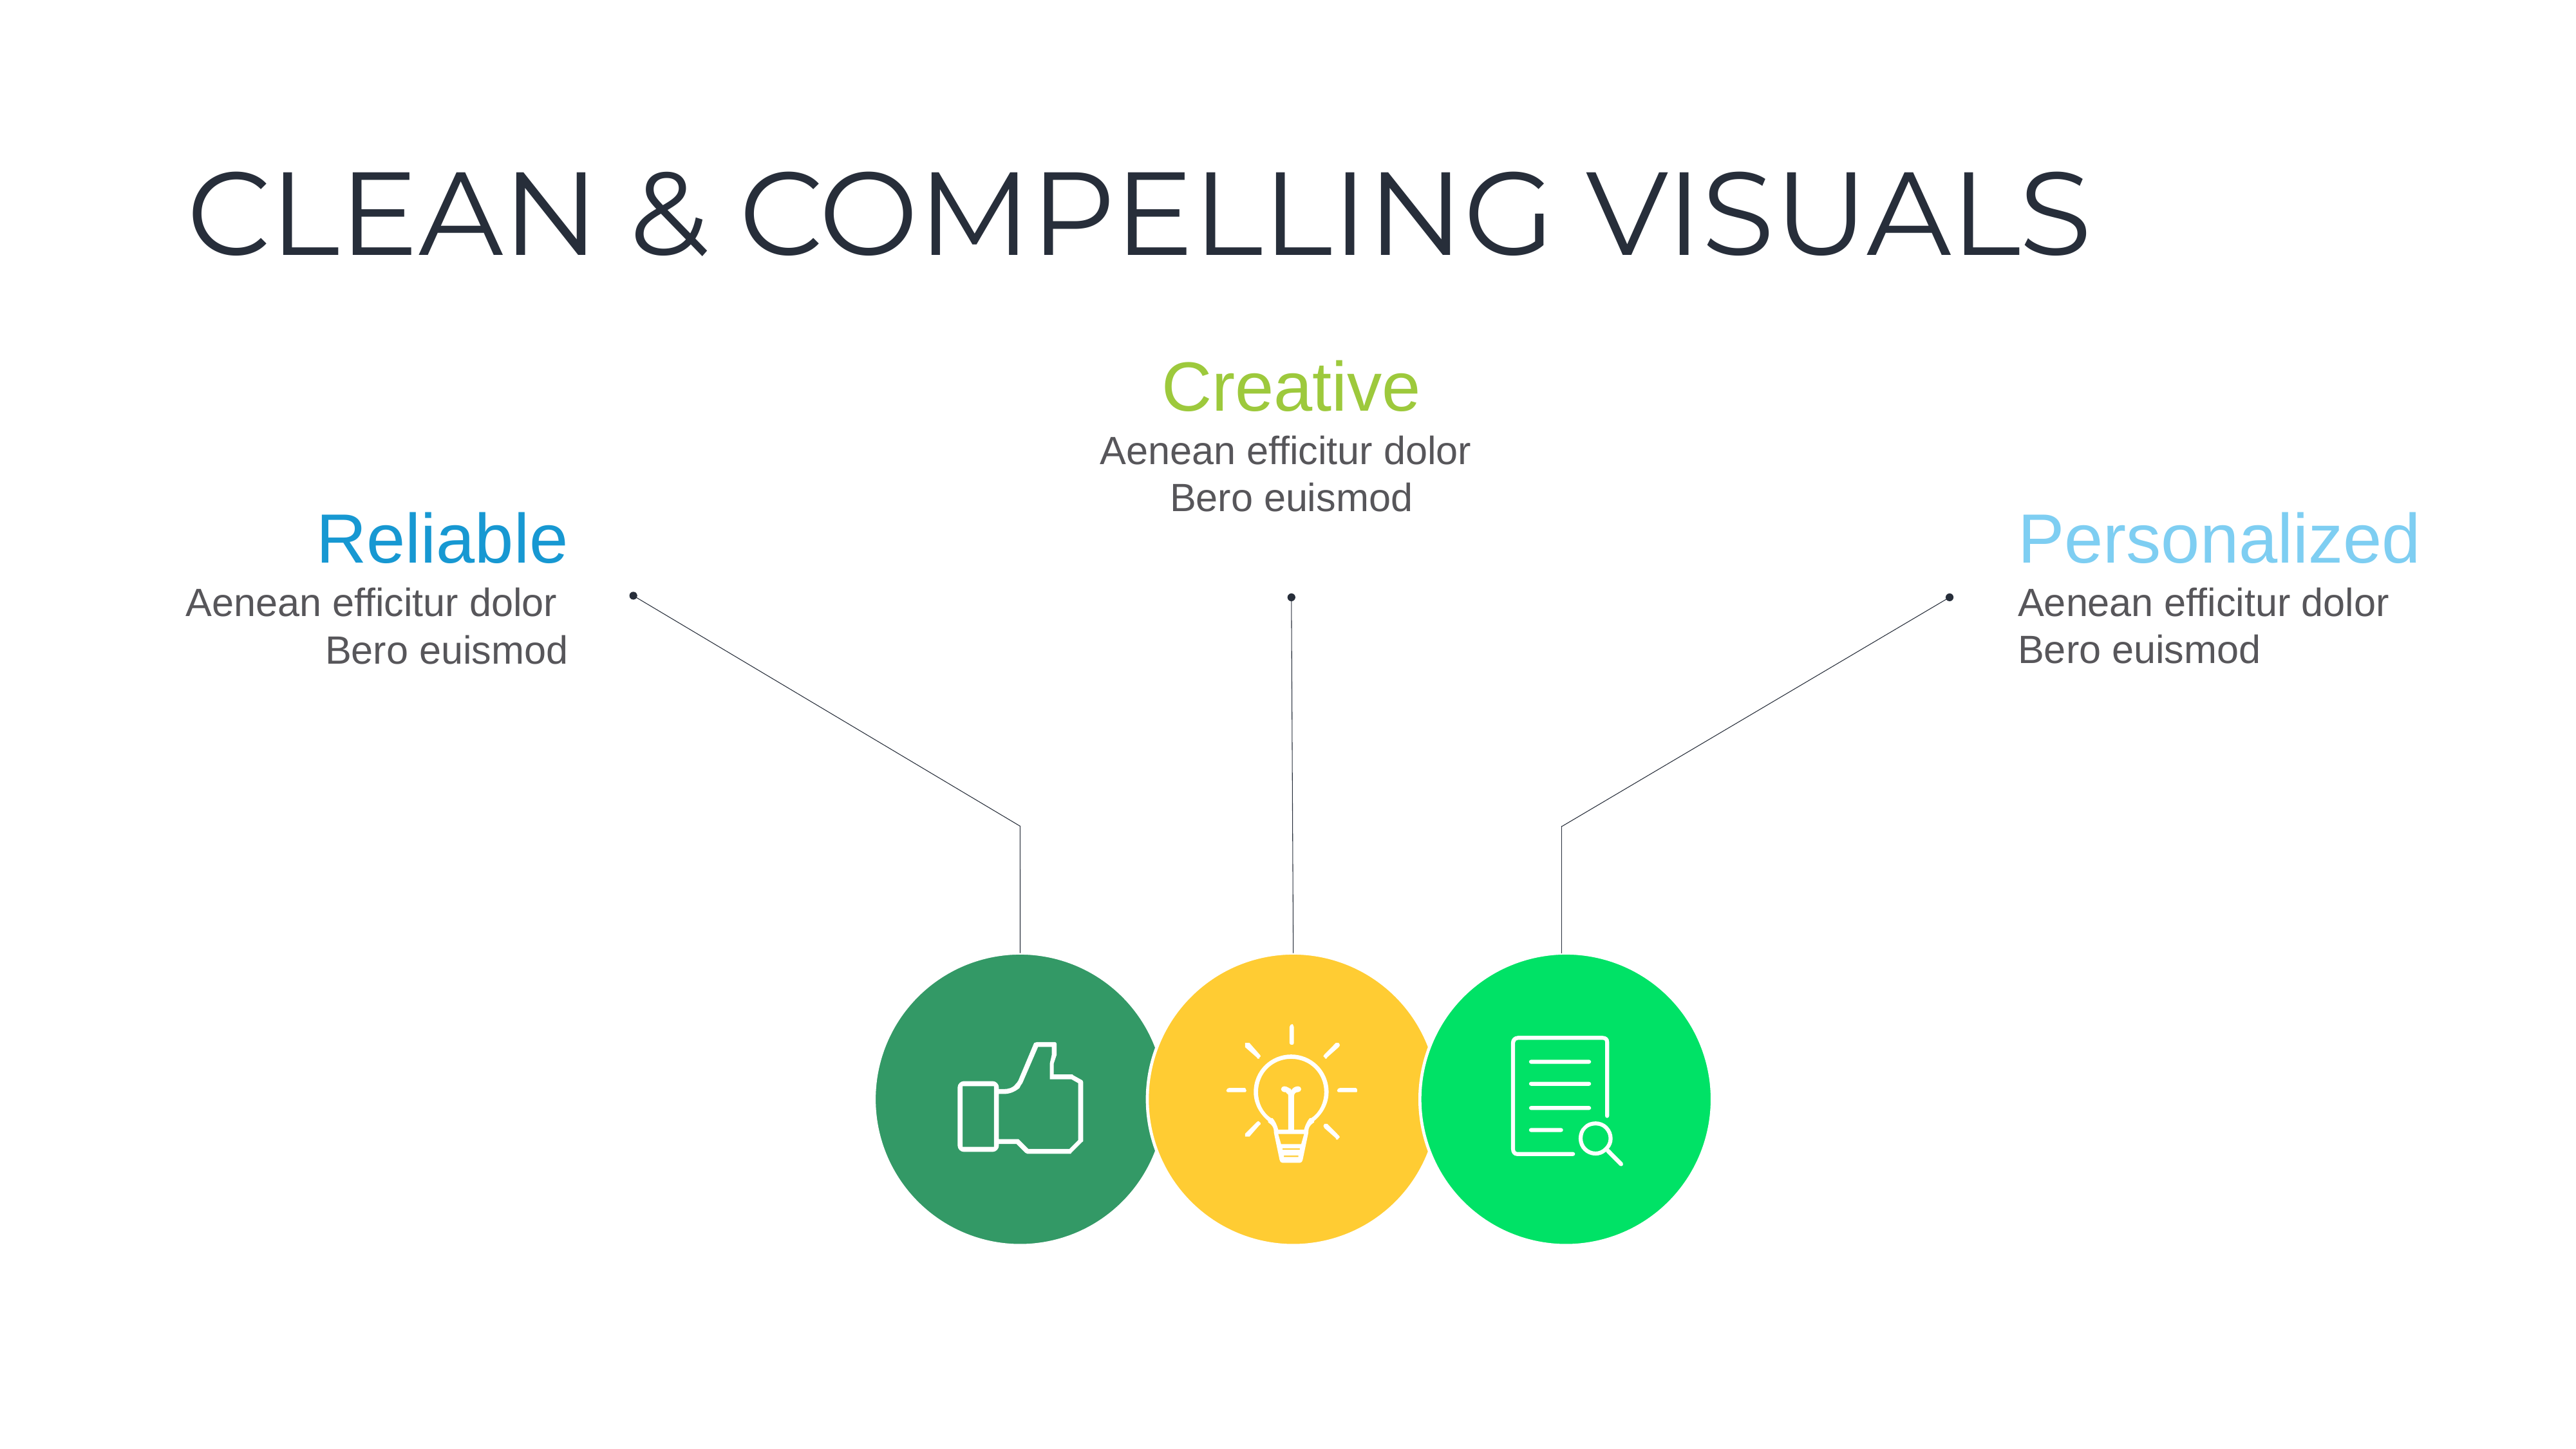

# CLEAN & COMPELLING VISUALS
Creative
Aenean efficitur dolor
Bero euismod
Personalized
Aenean efficitur dolor
Bero euismod
Reliable
Aenean efficitur dolor
Bero euismod